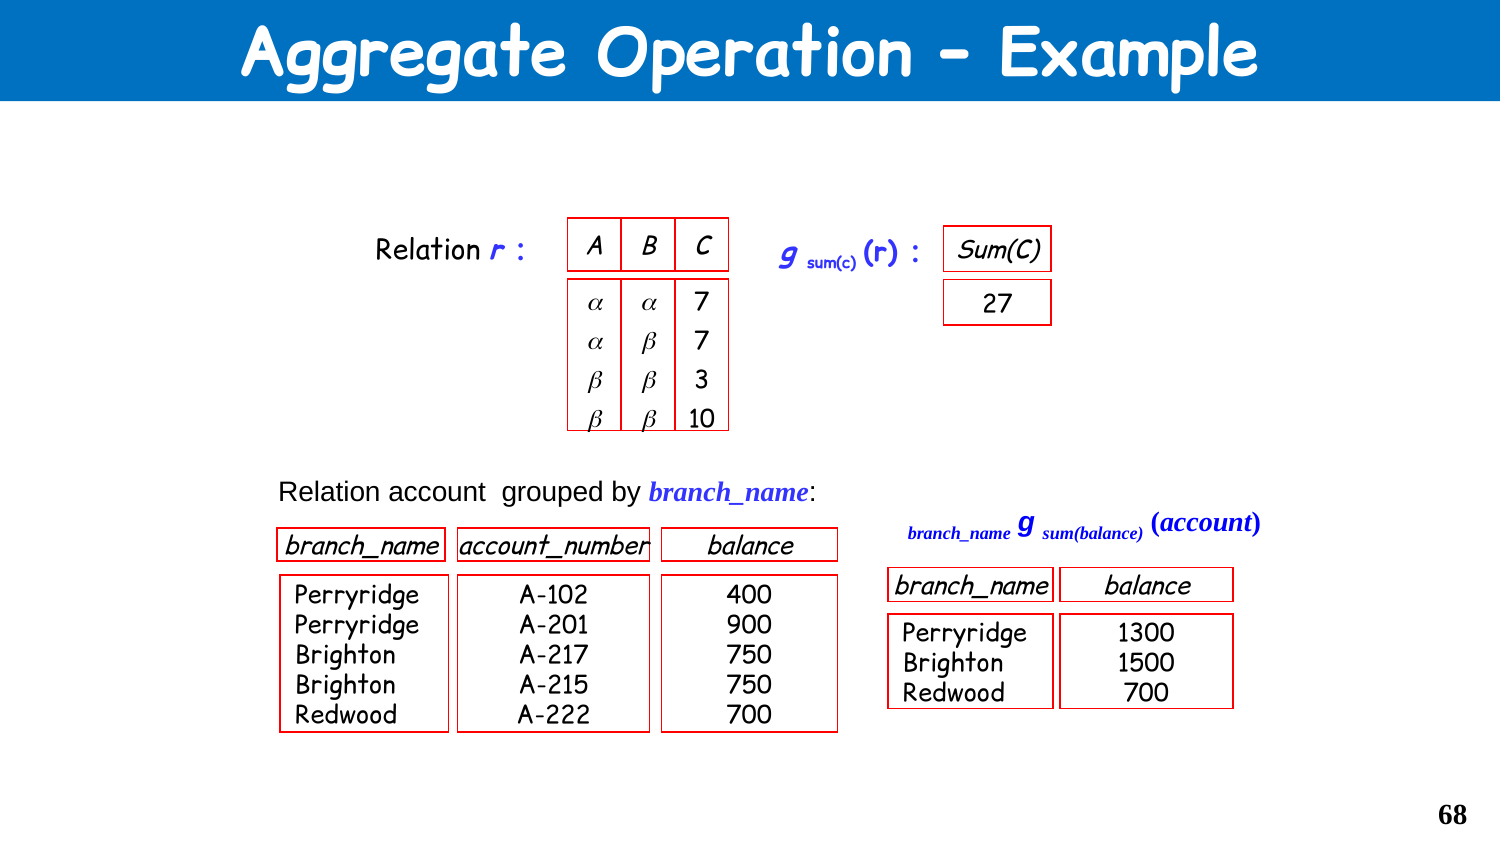

# Aggregate Operation – Example
A
B
C
Relation r :
Sum(C)
g sum(c) (r) :
α
α
β
β
α
β
β
β
7
7
3
10
27
Relation account  grouped by branch_name:
branch_name g sum(balance) (account)
branch_name
balance
Perryridge
Brighton
Redwood
1300
1500
700
branch_name
account_number
balance
Perryridge
Perryridge
Brighton
Brighton
Redwood
A-102
A-201
A-217
A-215
A-222
400
900
750
750
700